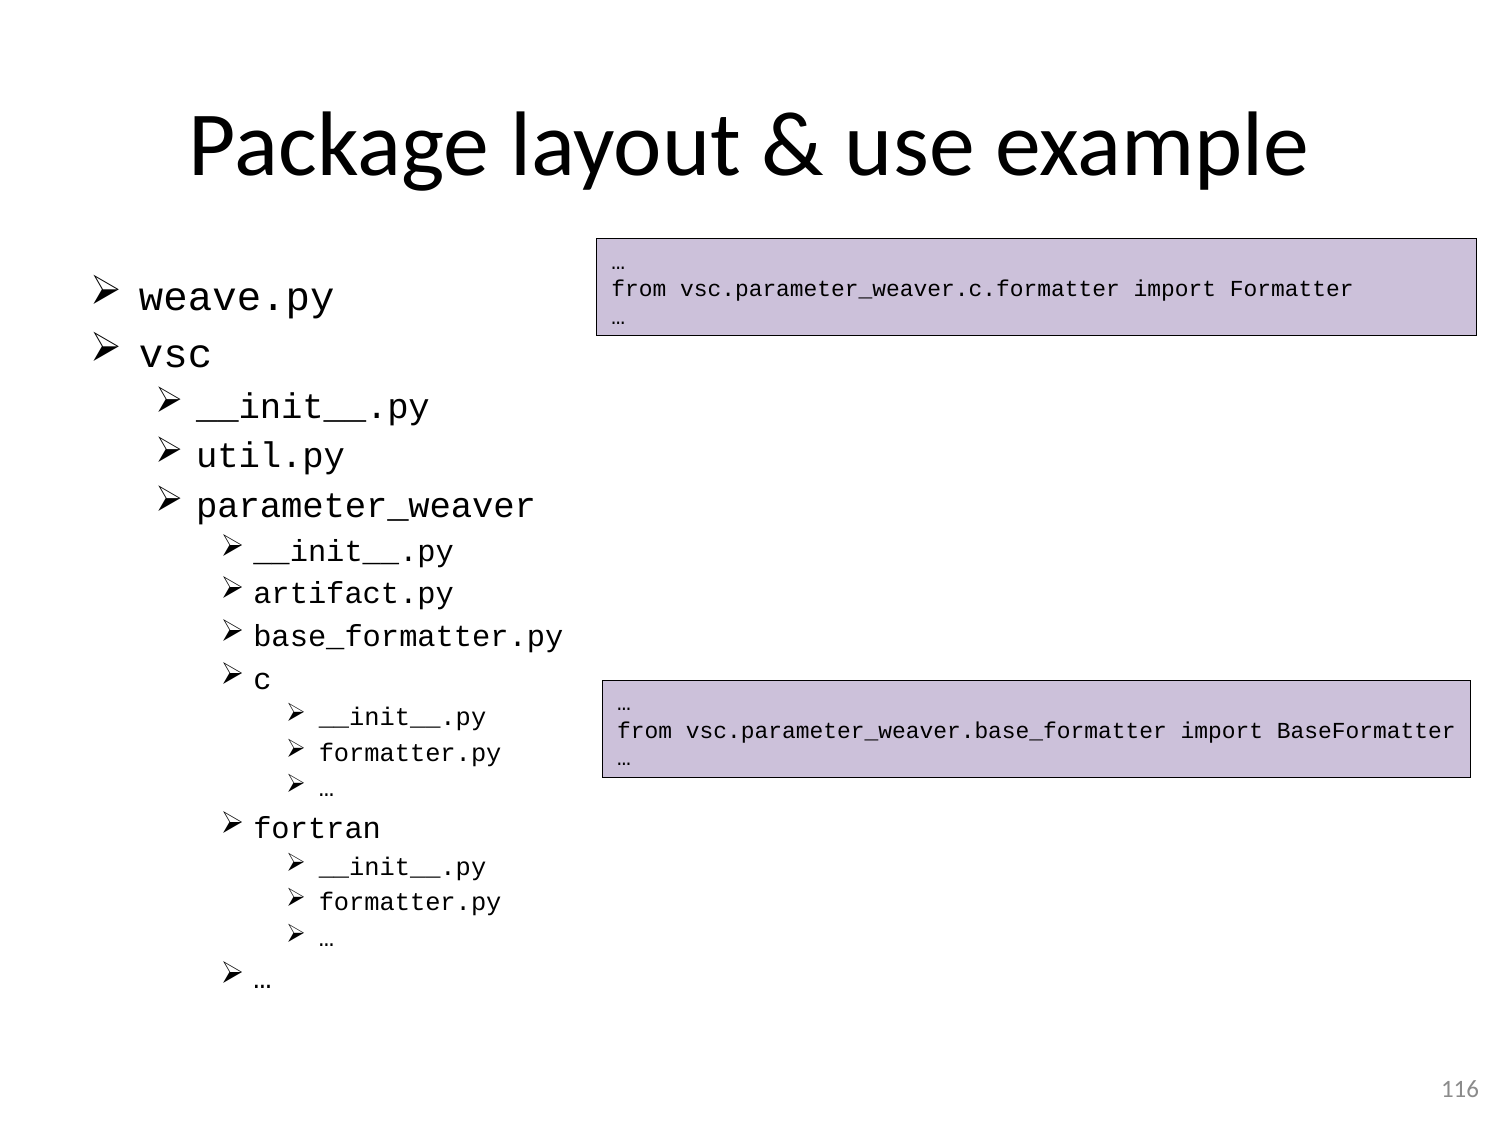

# Package layout & use example
…
from vsc.parameter_weaver.c.formatter import Formatter
…
weave.py
vsc
__init__.py
util.py
parameter_weaver
__init__.py
artifact.py
base_formatter.py
c
__init__.py
formatter.py
…
fortran
__init__.py
formatter.py
…
…
…
from vsc.parameter_weaver.base_formatter import BaseFormatter
…
116